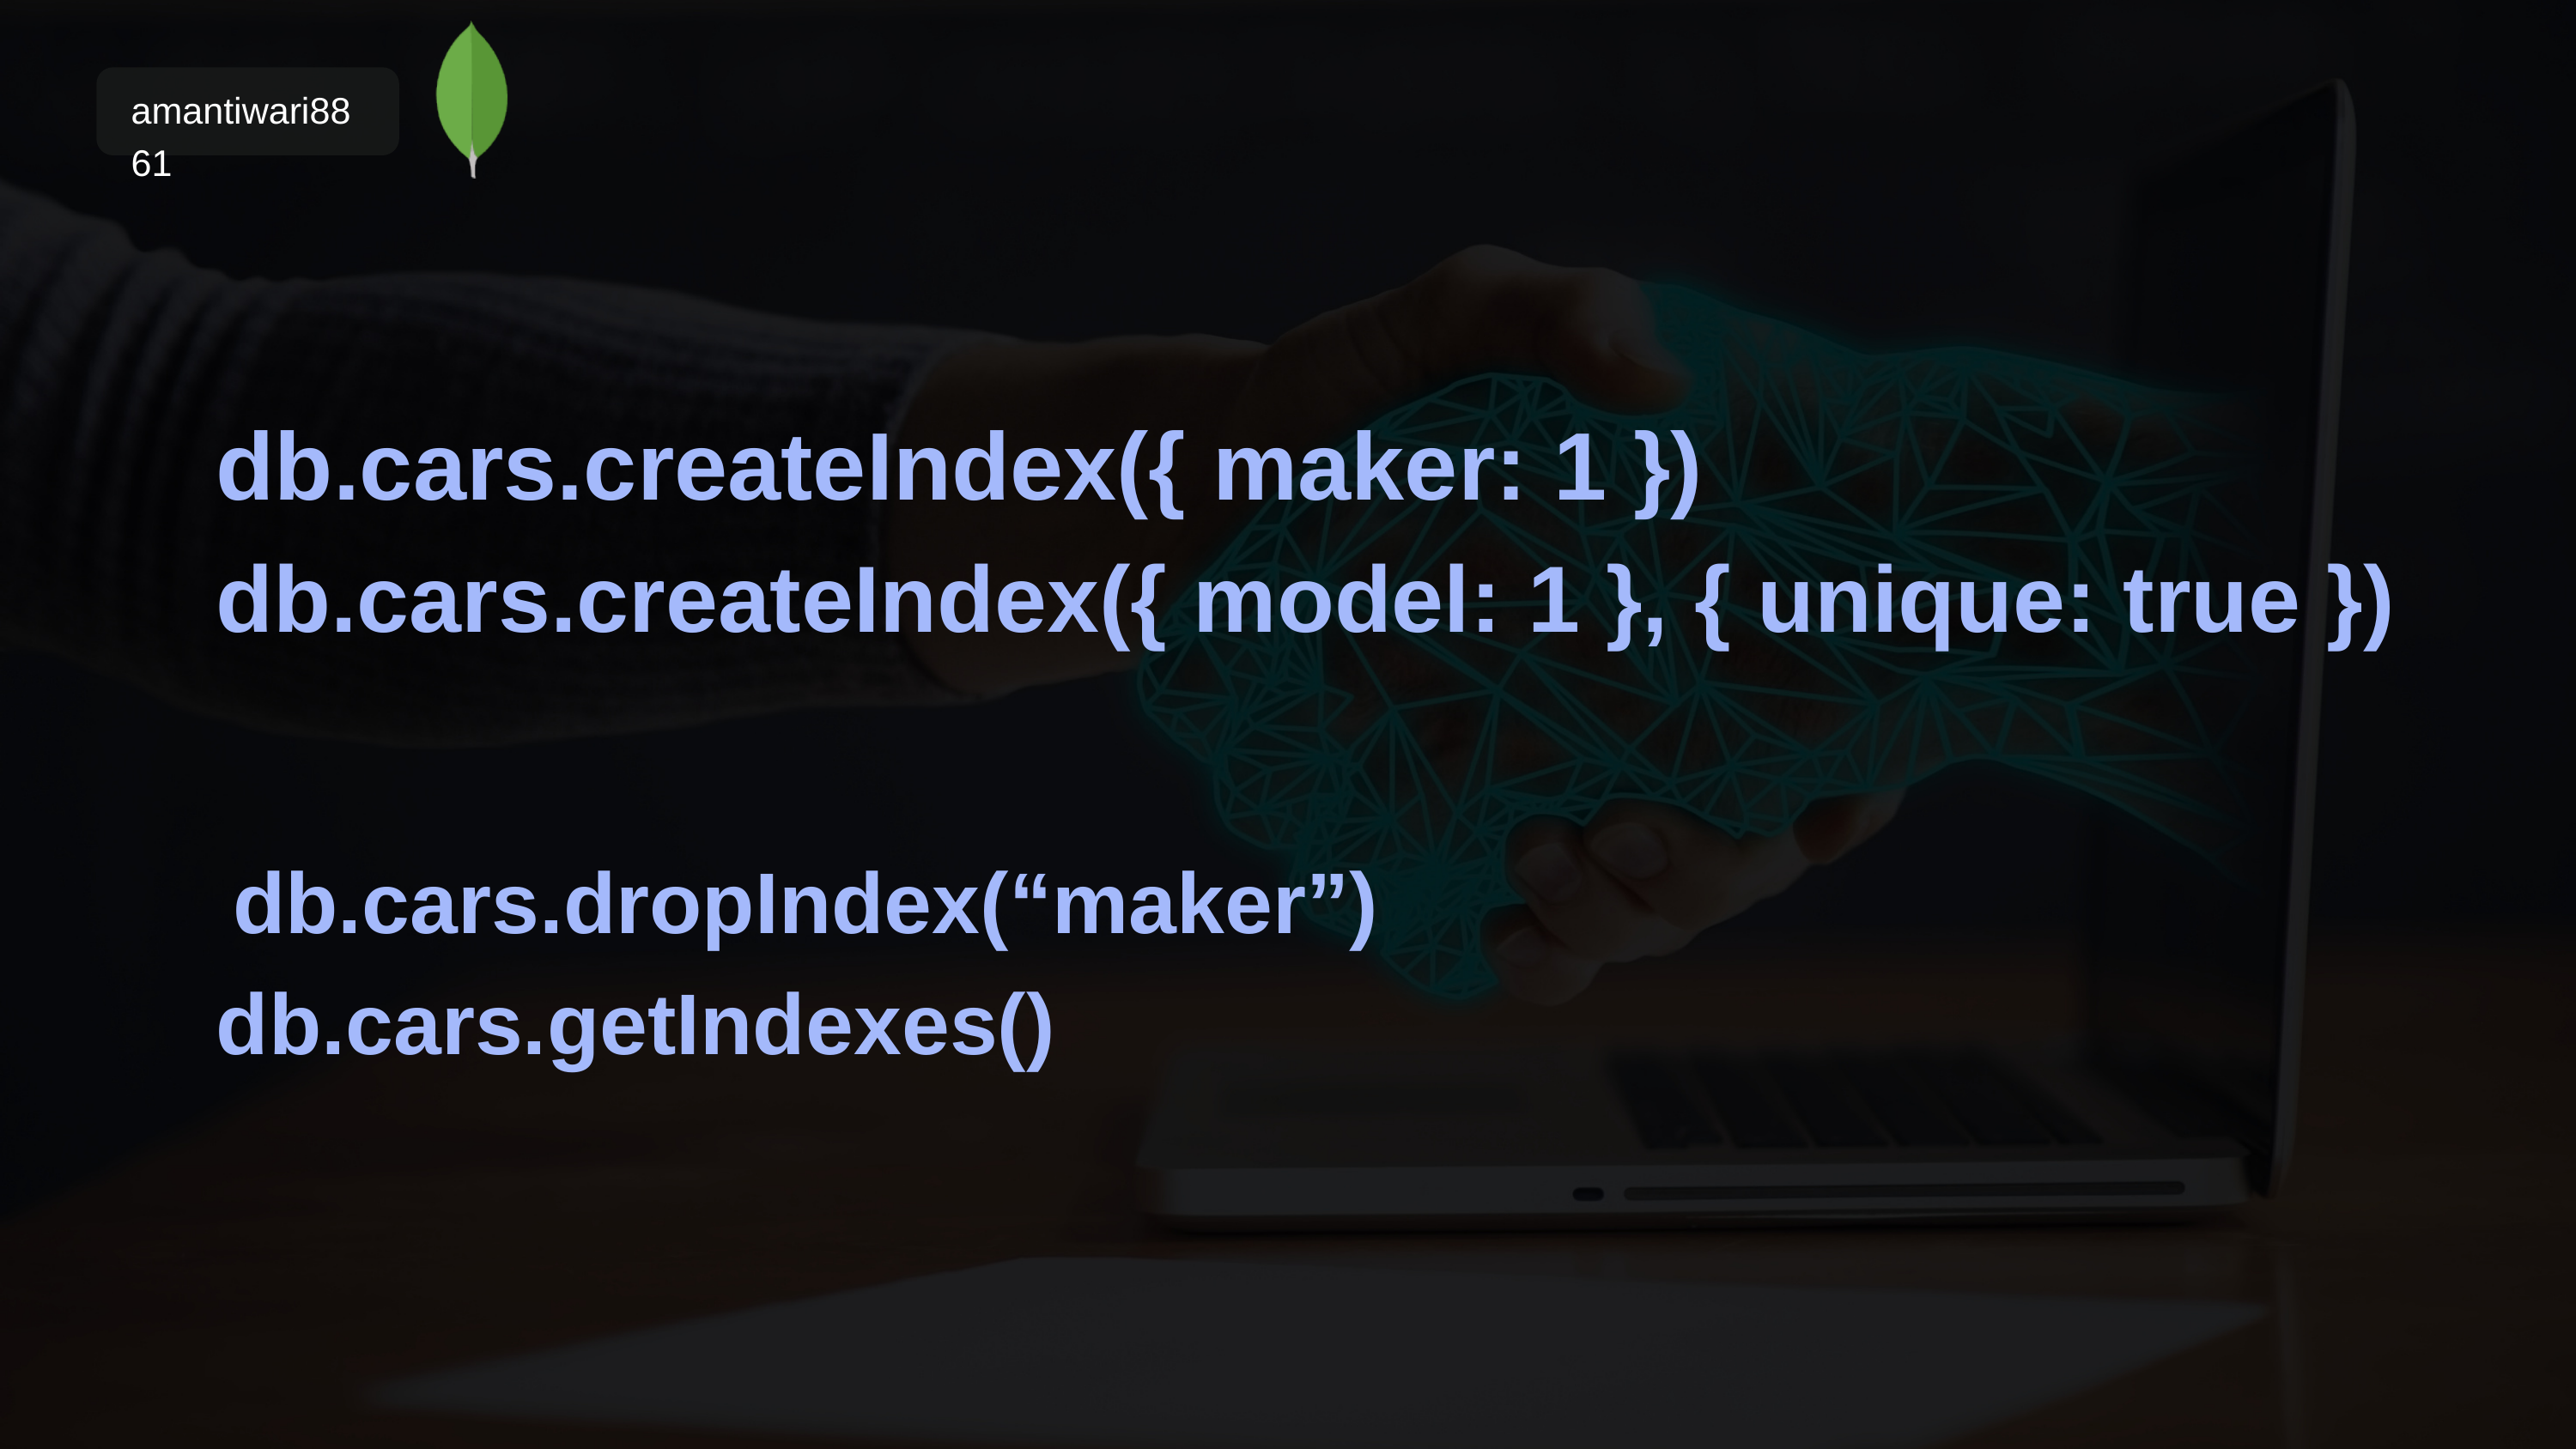

amantiwari8861
db.cars.createIndex({ maker: 1 })
db.cars.createIndex({ model: 1 }, { unique: true })

db.cars.dropIndex(“maker”)
db.cars.getIndexes()